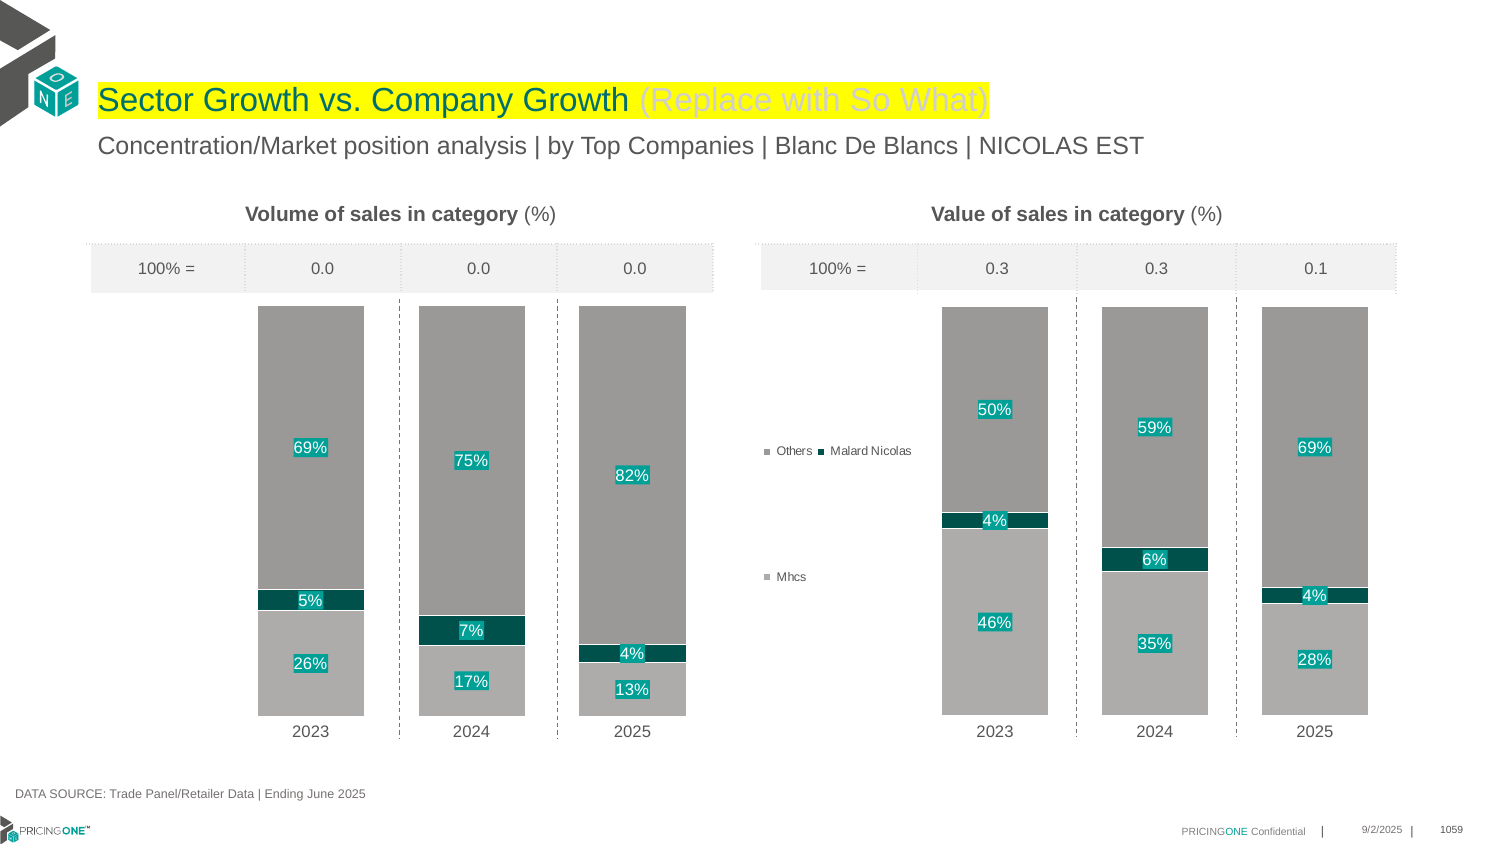

# Sector Growth vs. Company Growth (Replace with So What)
Concentration/Market position analysis | by Top Companies | Blanc De Blancs | NICOLAS EST
| Volume of sales in category (%) |  |  |  |
| --- | --- | --- | --- |
| 100% = | 0.0 | 0.0 | 0.0 |
| Value of sales in category (%) |  |  |  |
| --- | --- | --- | --- |
| 100% = | 0.3 | 0.3 | 0.1 |

### Chart

| Category | Mhcs | Malard Nicolas | Others |
|---|---|---|---|
| 2023 | 0.25691619202603744 | 0.05065093572009764 | 0.692432872253865 |
| 2024 | 0.17331701346389228 | 0.07172582619339045 | 0.7549571603427172 |
| 2025 | 0.13029525032092426 | 0.044929396662387676 | 0.824775353016688 |

### Chart

| Category | Mhcs | Malard Nicolas | Others |
|---|---|---|---|
| 2023 | 0.45731793045271346 | 0.03860776548879932 | 0.5040743040584872 |
| 2024 | 0.3520212905523174 | 0.058256648612178344 | 0.5897220608355043 |
| 2025 | 0.2751398384089497 | 0.03710379117464264 | 0.6877563704164078 |
DATA SOURCE: Trade Panel/Retailer Data | Ending June 2025

9/2/2025
1059